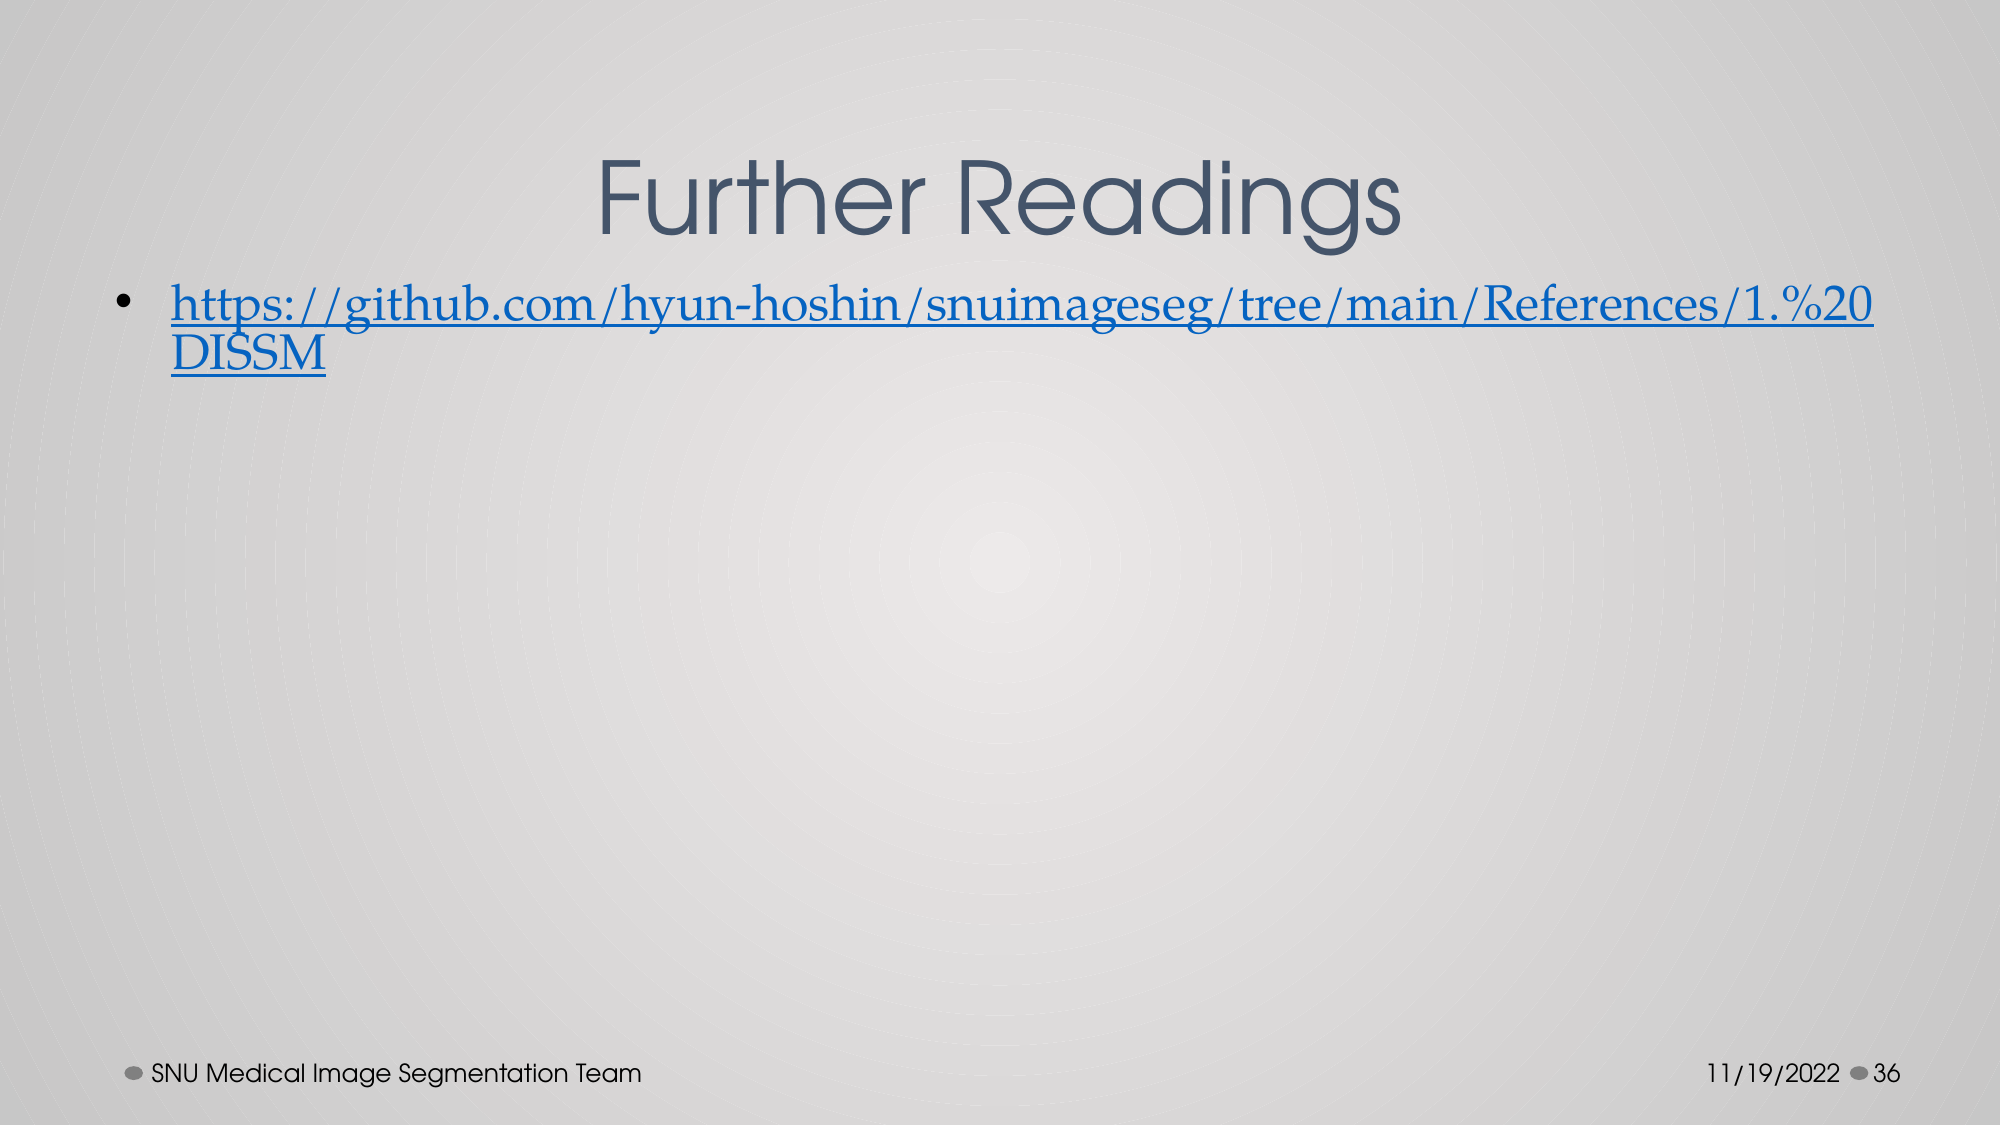

# Further Readings
https://github.com/hyun-hoshin/snuimageseg/tree/main/References/1.%20DISSM

SNU Medical Image Segmentation Team
11/19/2022
36